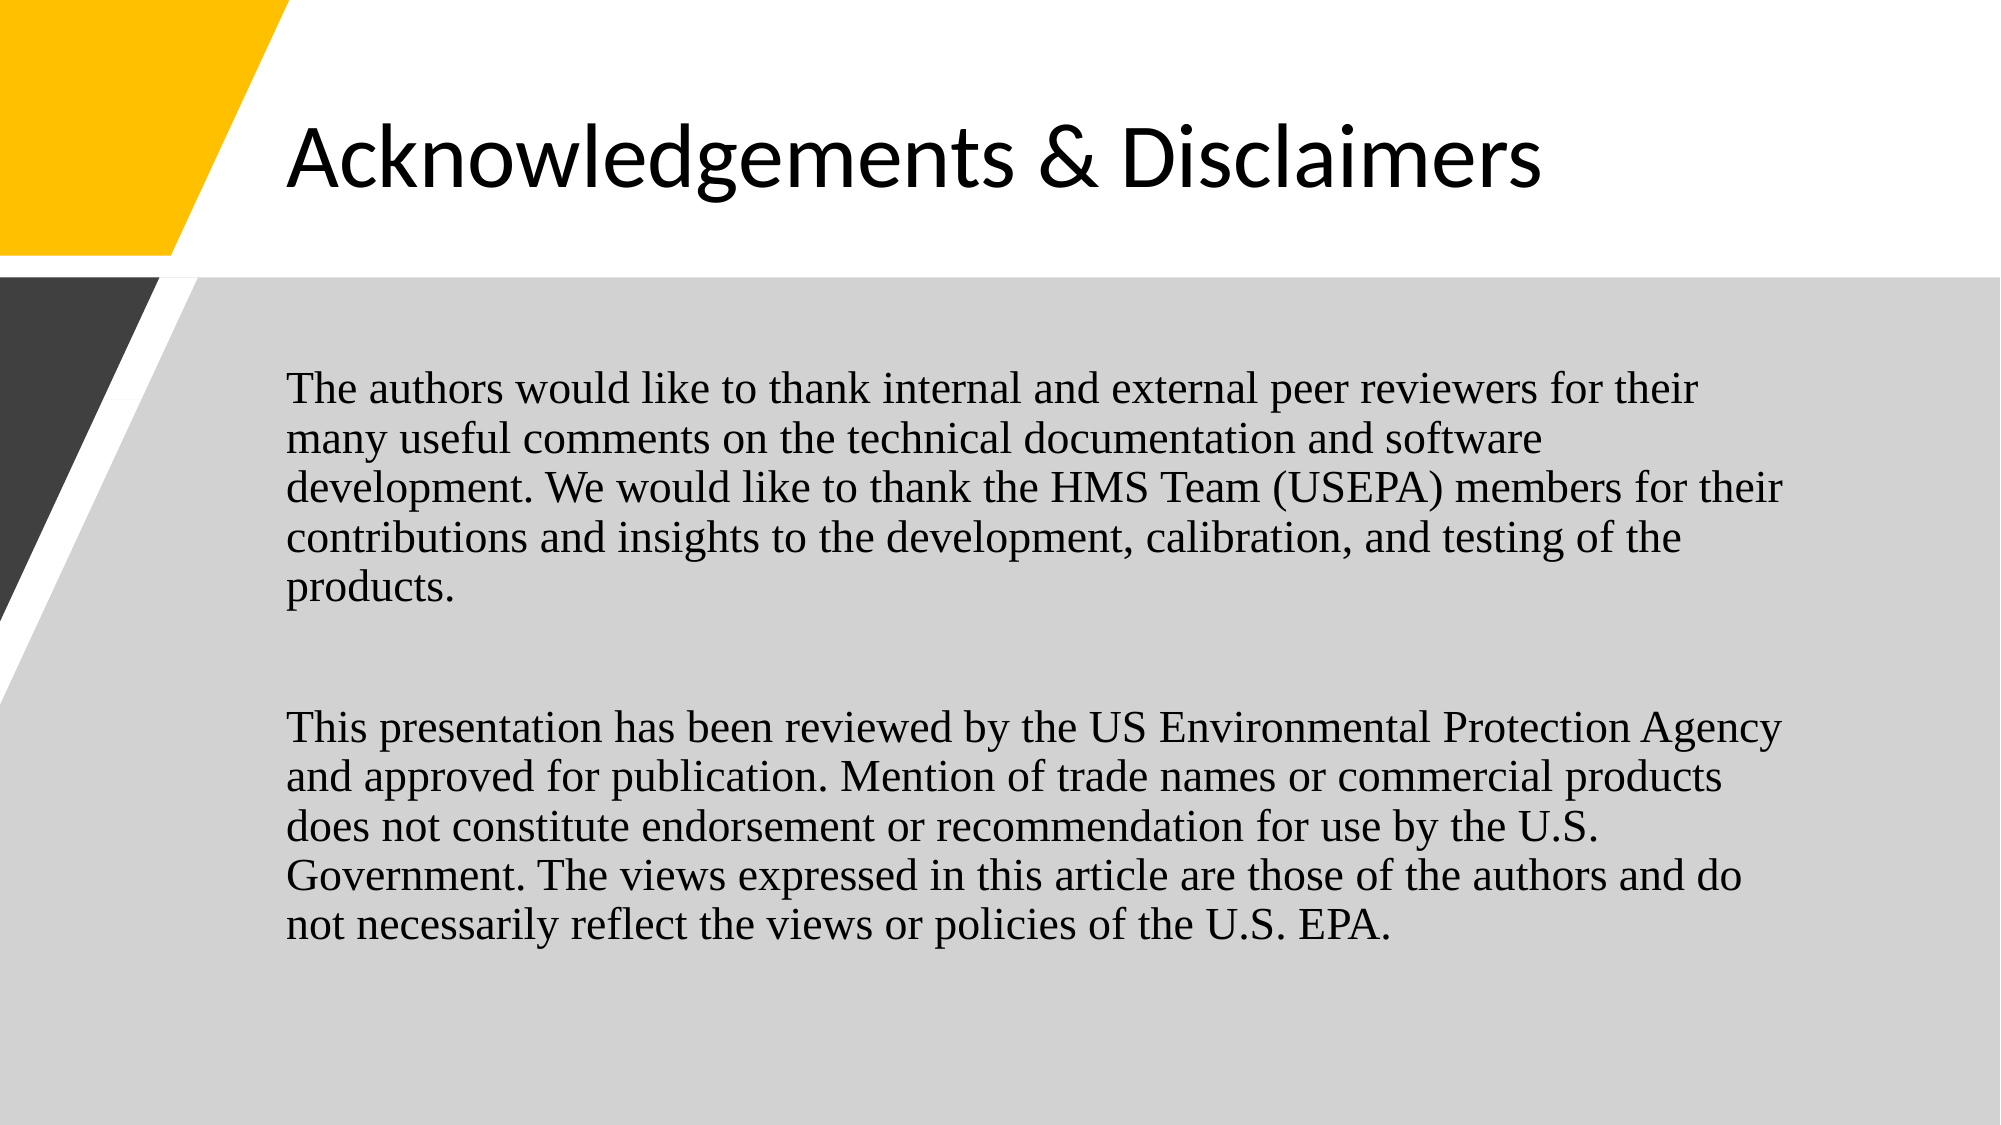

# Acknowledgements & Disclaimers

The authors would like to thank internal and external peer reviewers for their many useful comments on the technical documentation and software development. We would like to thank the HMS Team (USEPA) members for their contributions and insights to the development, calibration, and testing of the products.

This presentation has been reviewed by the US Environmental Protection Agency and approved for publication. Mention of trade names or commercial products does not constitute endorsement or recommendation for use by the U.S. Government. The views expressed in this article are those of the authors and do not necessarily reflect the views or policies of the U.S. EPA.